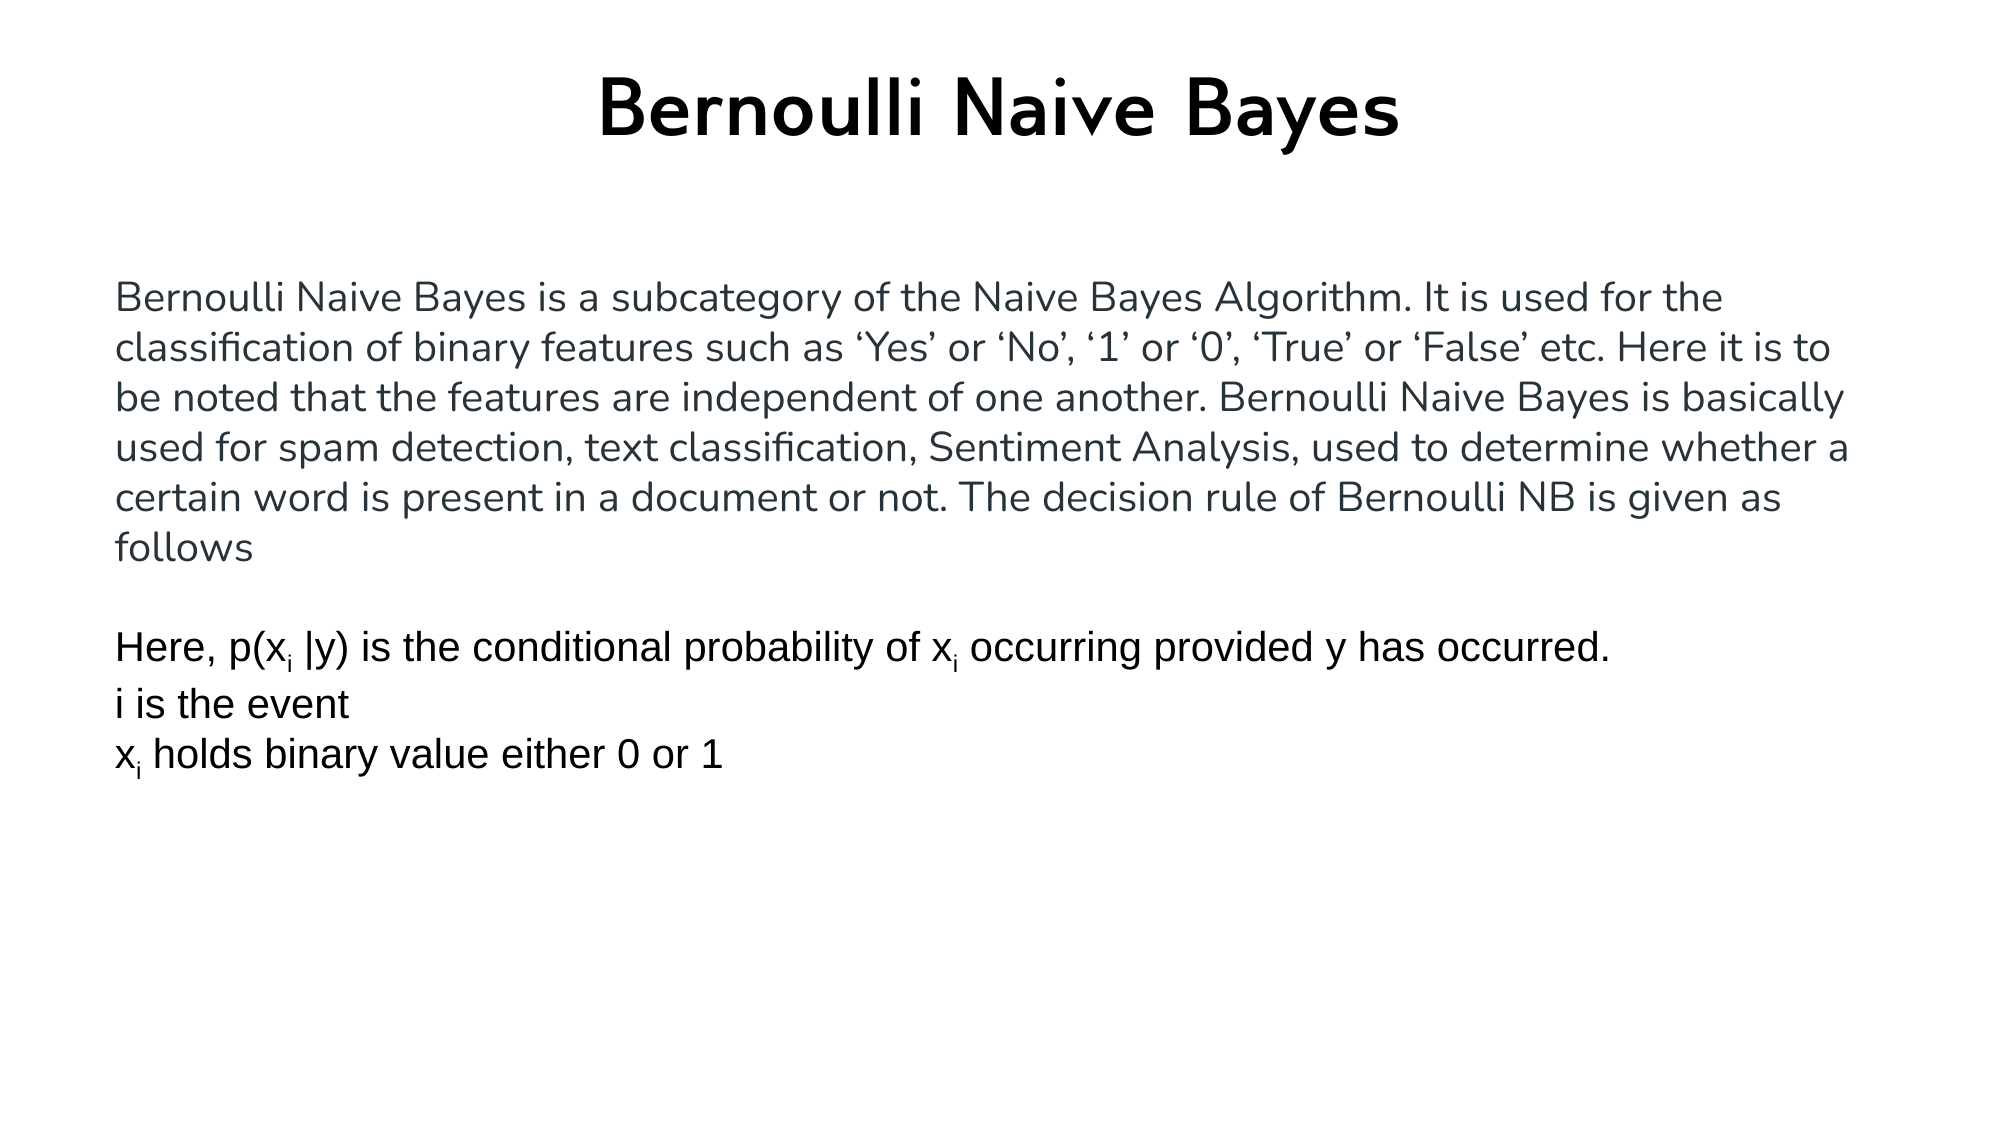

# Bernoulli Naive Bayes
Bernoulli Naive Bayes is a subcategory of the Naive Bayes Algorithm. It is used for the classification of binary features such as ‘Yes’ or ‘No’, ‘1’ or ‘0’, ‘True’ or ‘False’ etc. Here it is to be noted that the features are independent of one another. Bernoulli Naive Bayes is basically used for spam detection, text classification, Sentiment Analysis, used to determine whether a certain word is present in a document or not. The decision rule of Bernoulli NB is given as follows

Here, p(xi |y) is the conditional probability of xi occurring provided y has occurred.
i is the event
xi holds binary value either 0 or 1